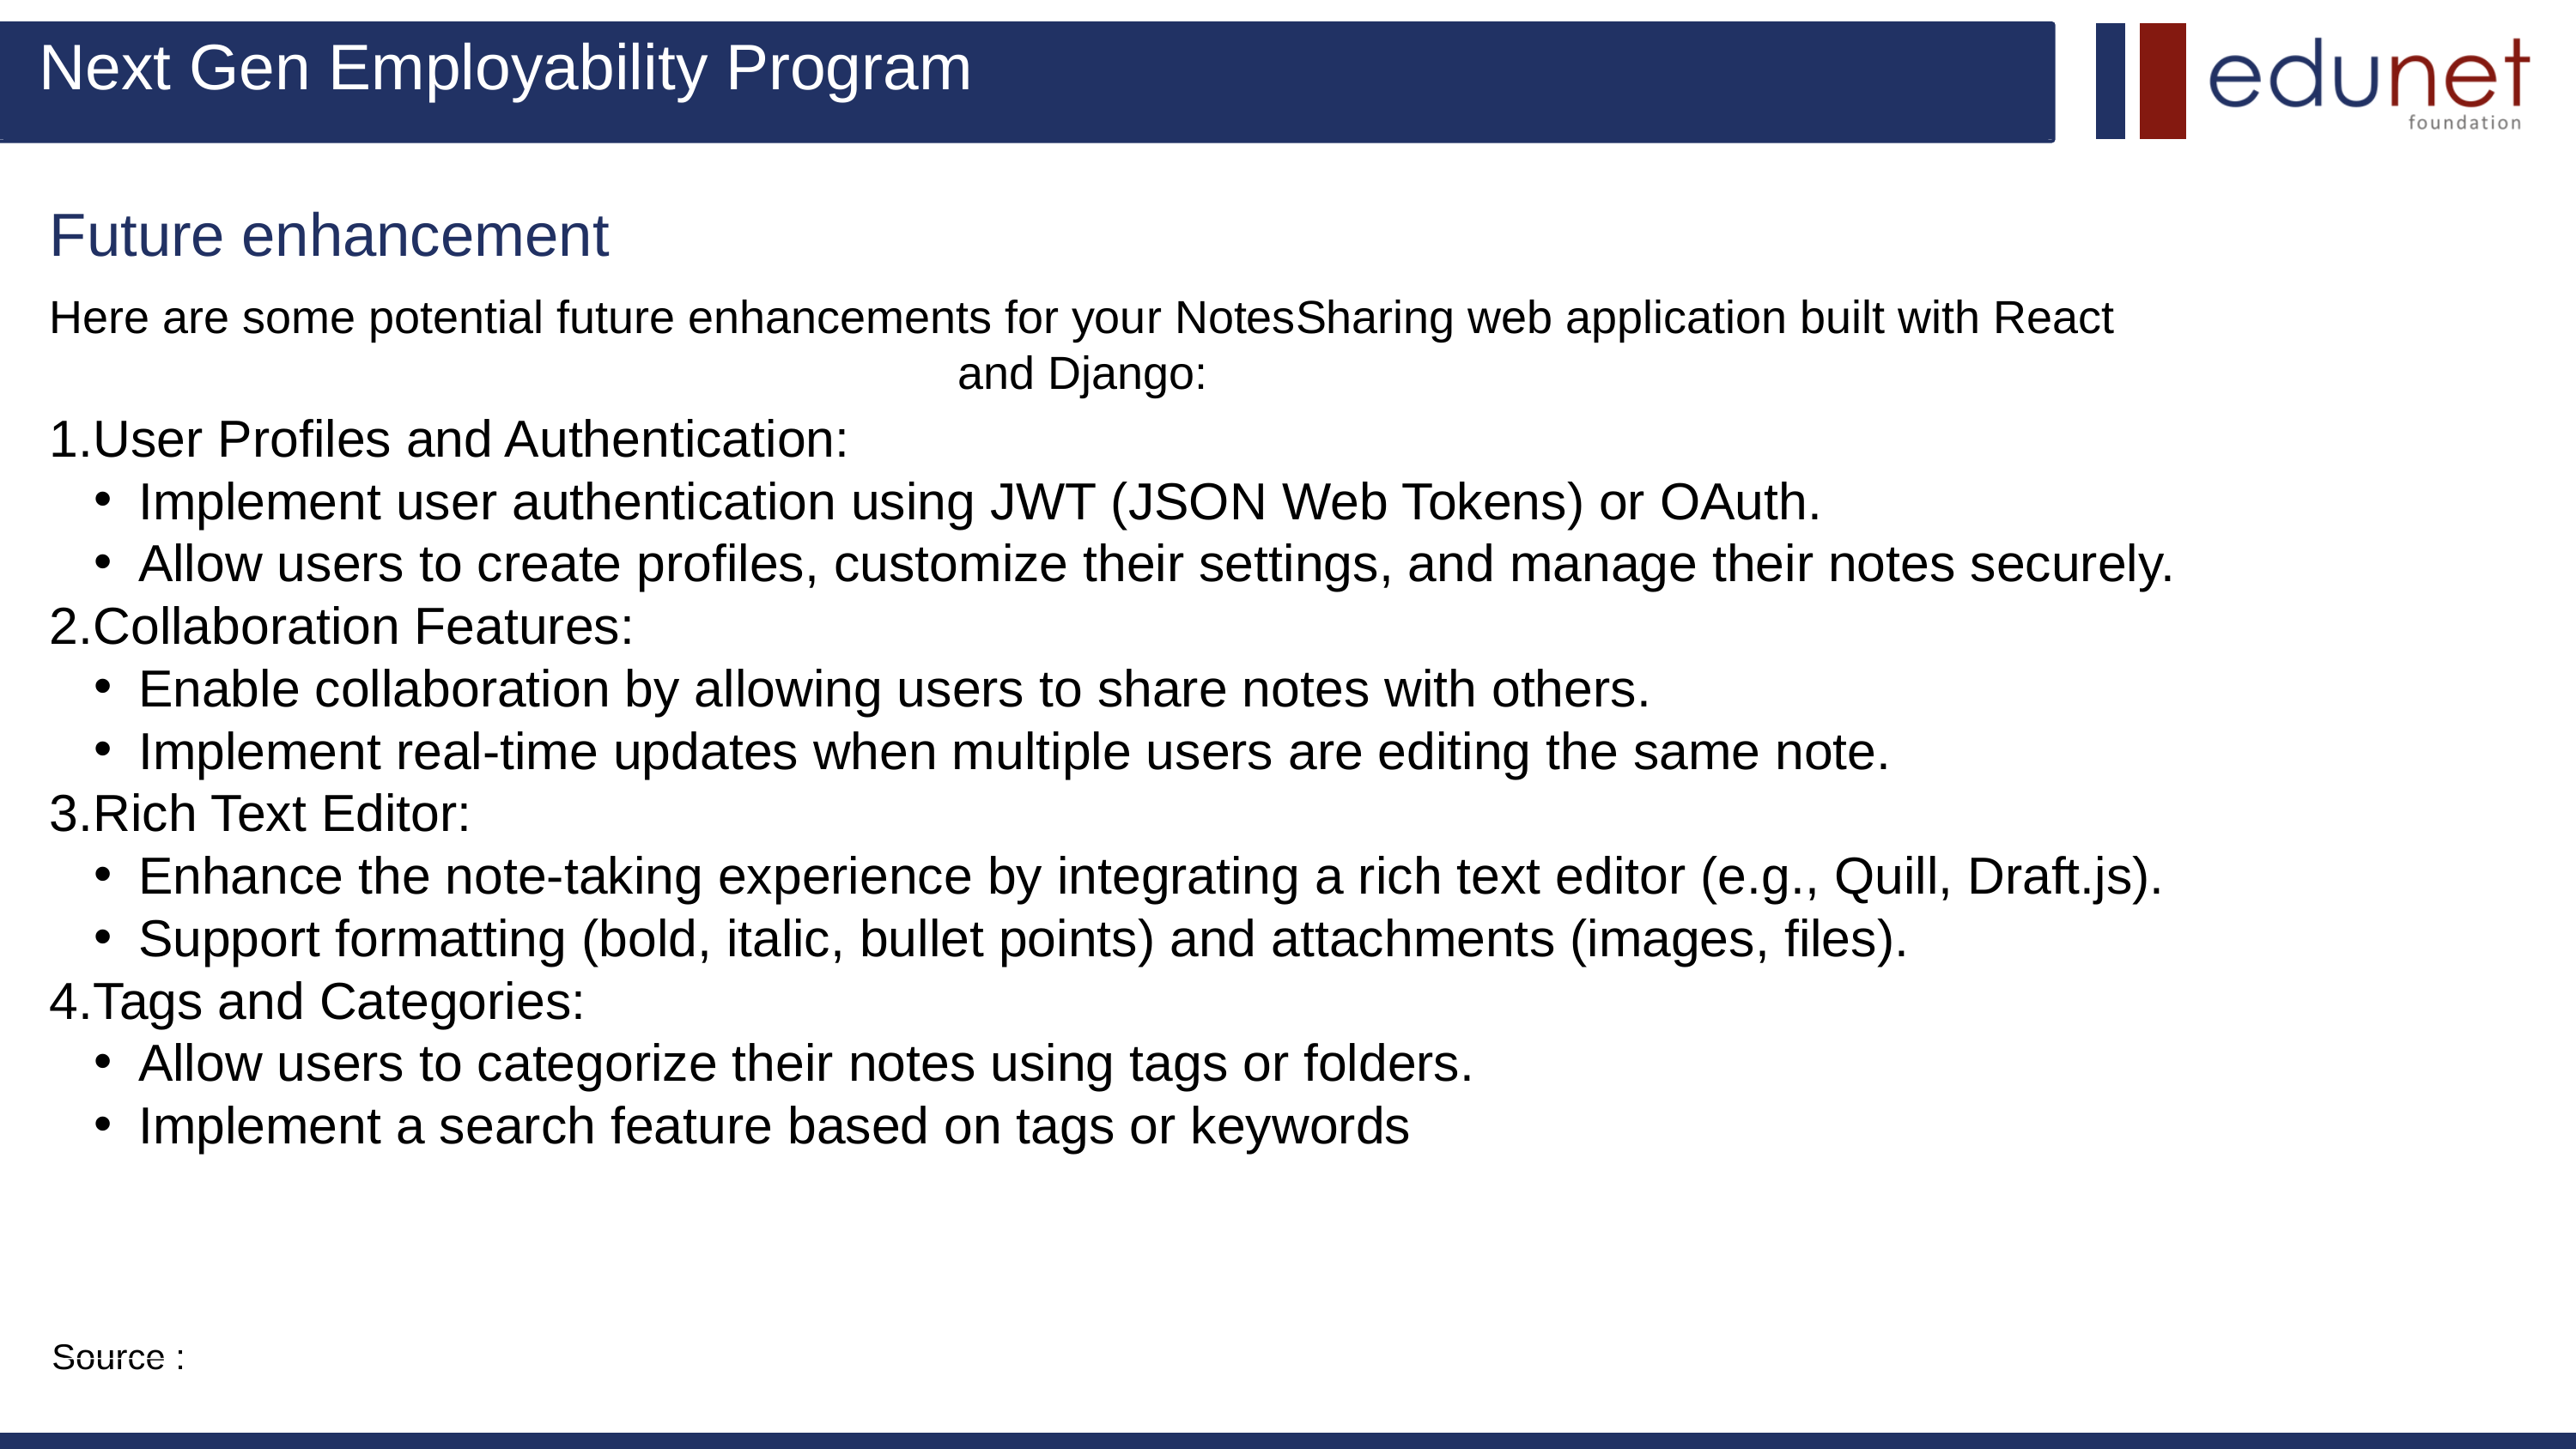

Next Gen Employability Program
Future enhancement

Here are some potential future enhancements for your NotesSharing web application built with React and Django:
1.User Profiles and Authentication:
Implement user authentication using JWT (JSON Web Tokens) or OAuth.
Allow users to create profiles, customize their settings, and manage their notes securely.
2.Collaboration Features:
Enable collaboration by allowing users to share notes with others.
Implement real-time updates when multiple users are editing the same note.
3.Rich Text Editor:
Enhance the note-taking experience by integrating a rich text editor (e.g., Quill, Draft.js).
Support formatting (bold, italic, bullet points) and attachments (images, files).
4.Tags and Categories:
Allow users to categorize their notes using tags or folders.
Implement a search feature based on tags or keywords

Source :